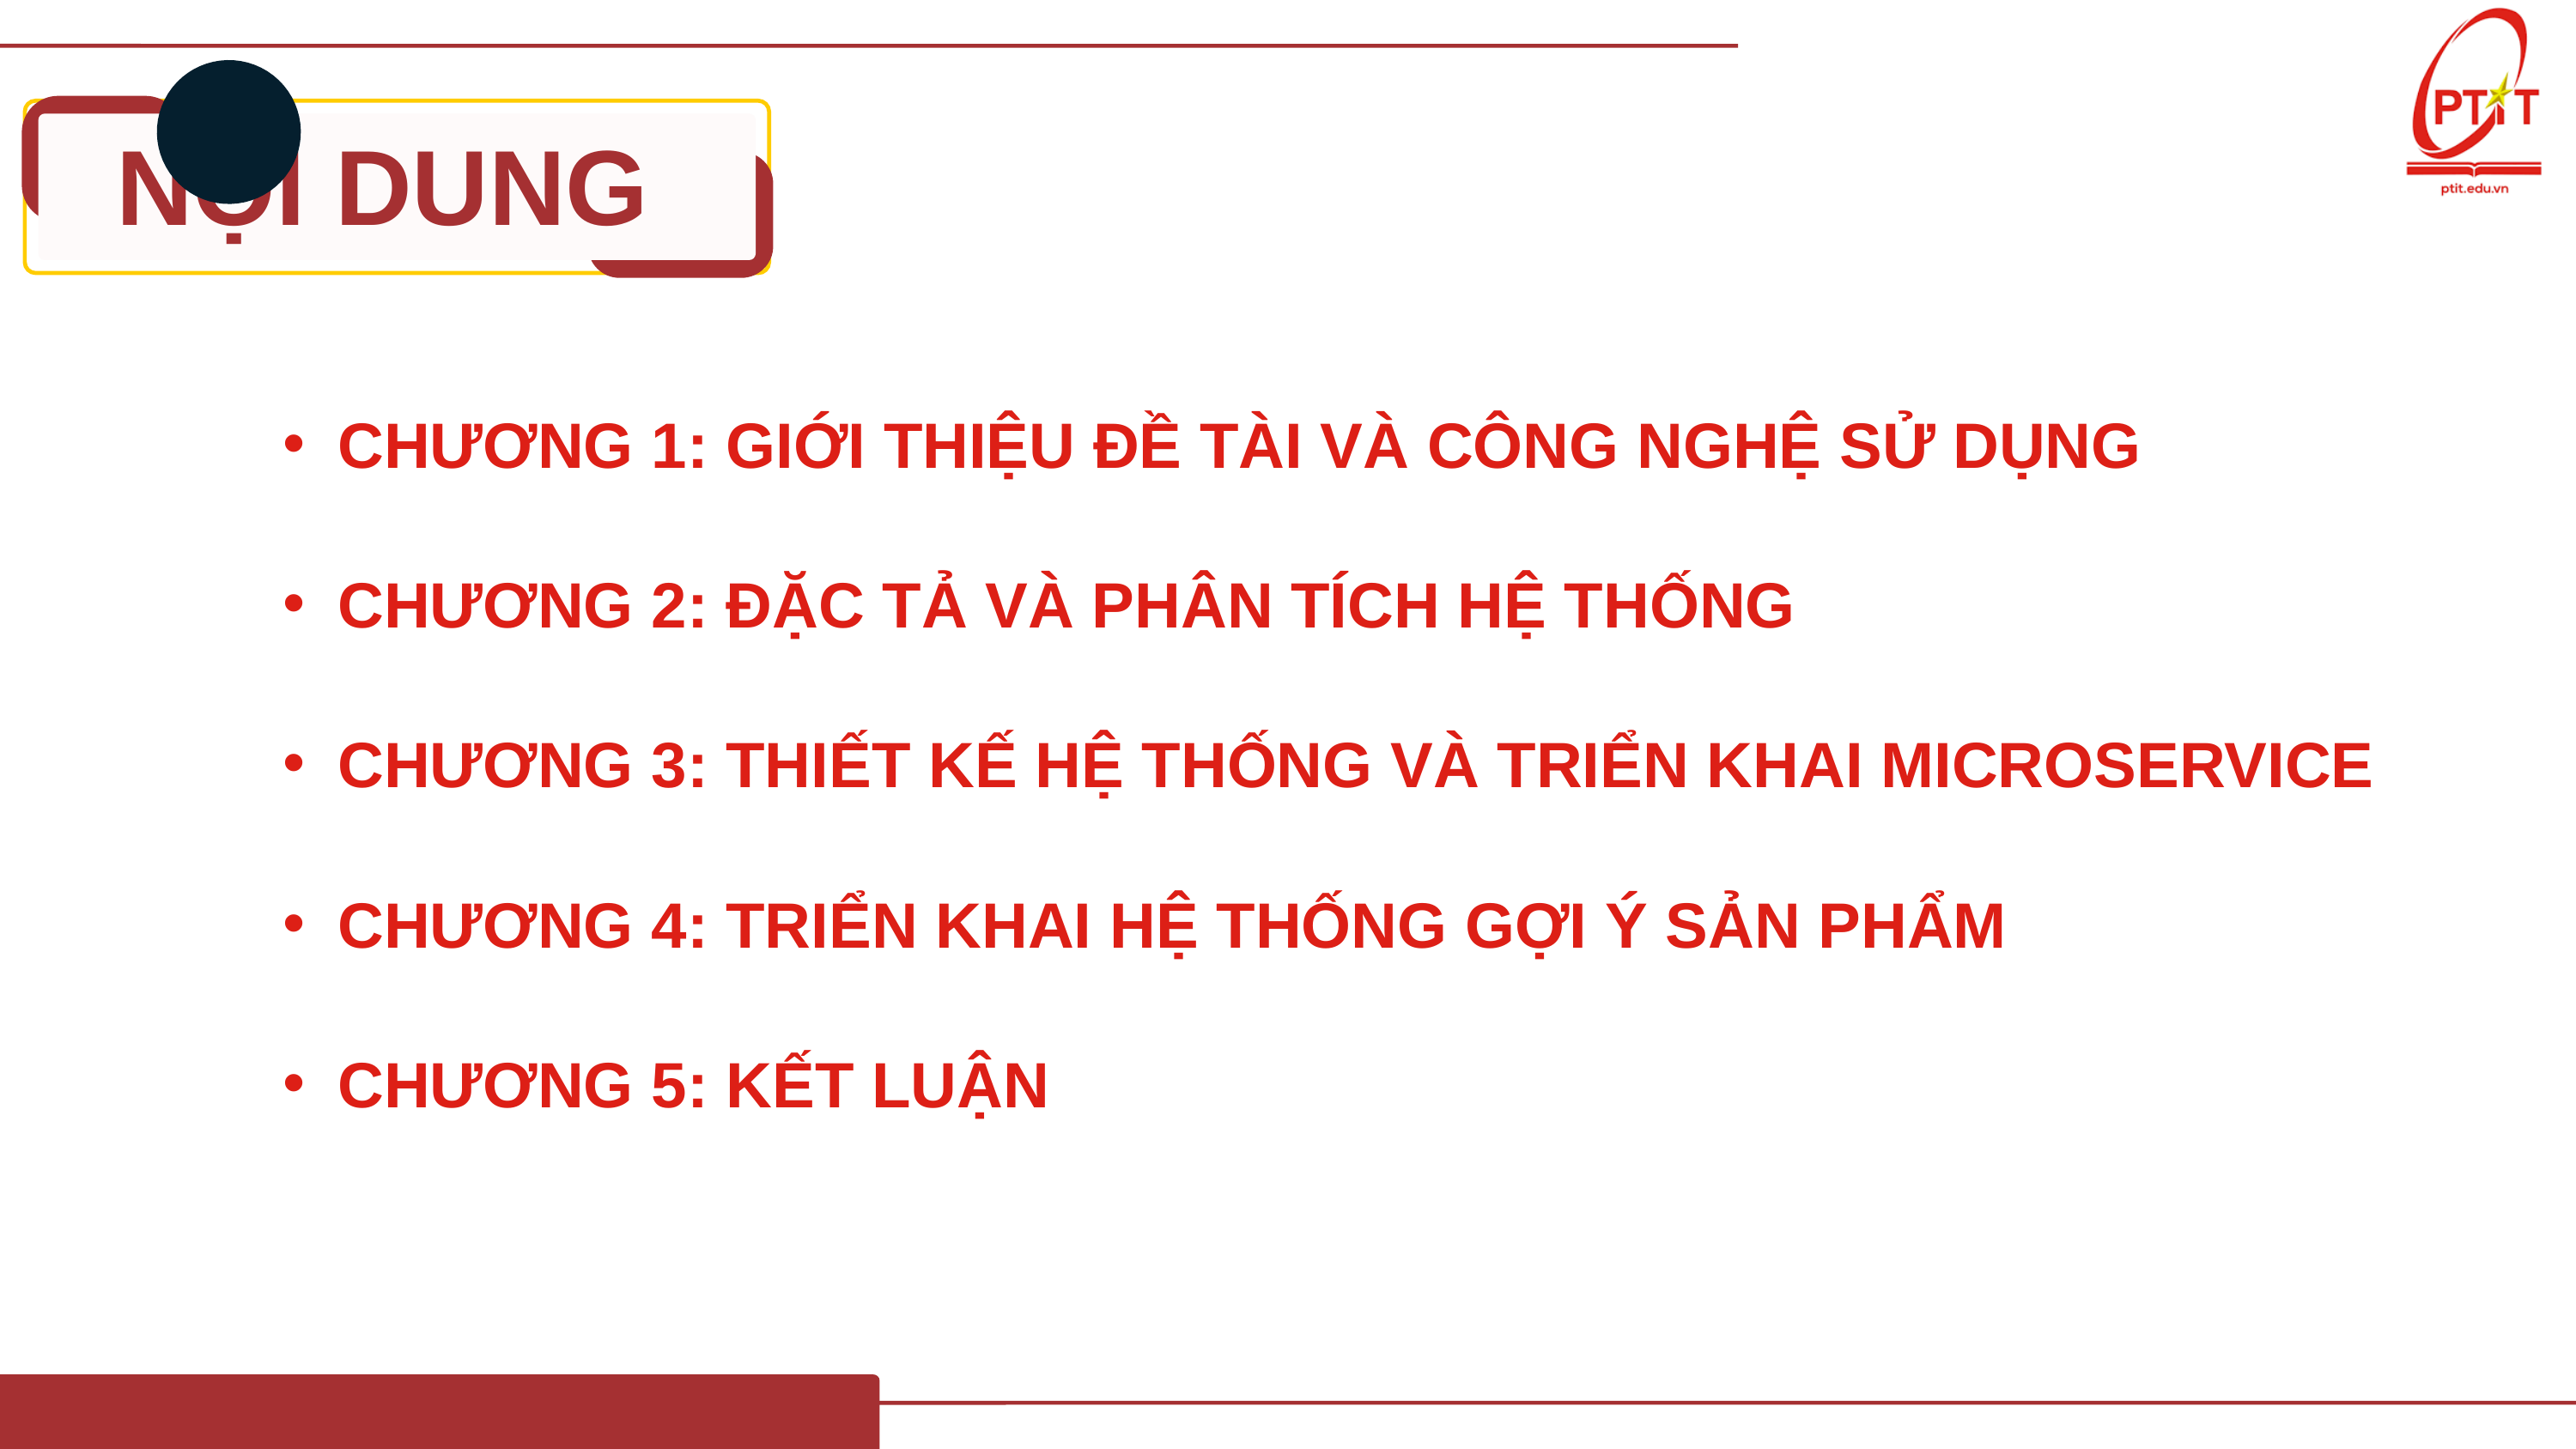

NỘI DUNG

CHƯƠNG 1: GIỚI THIỆU ĐỀ TÀI VÀ CÔNG NGHỆ SỬ DỤNG
CHƯƠNG 2: ĐẶC TẢ VÀ PHÂN TÍCH HỆ THỐNG
CHƯƠNG 3: THIẾT KẾ HỆ THỐNG VÀ TRIỂN KHAI MICROSERVICE
CHƯƠNG 4: TRIỂN KHAI HỆ THỐNG GỢI Ý SẢN PHẨM
CHƯƠNG 5: KẾT LUẬN